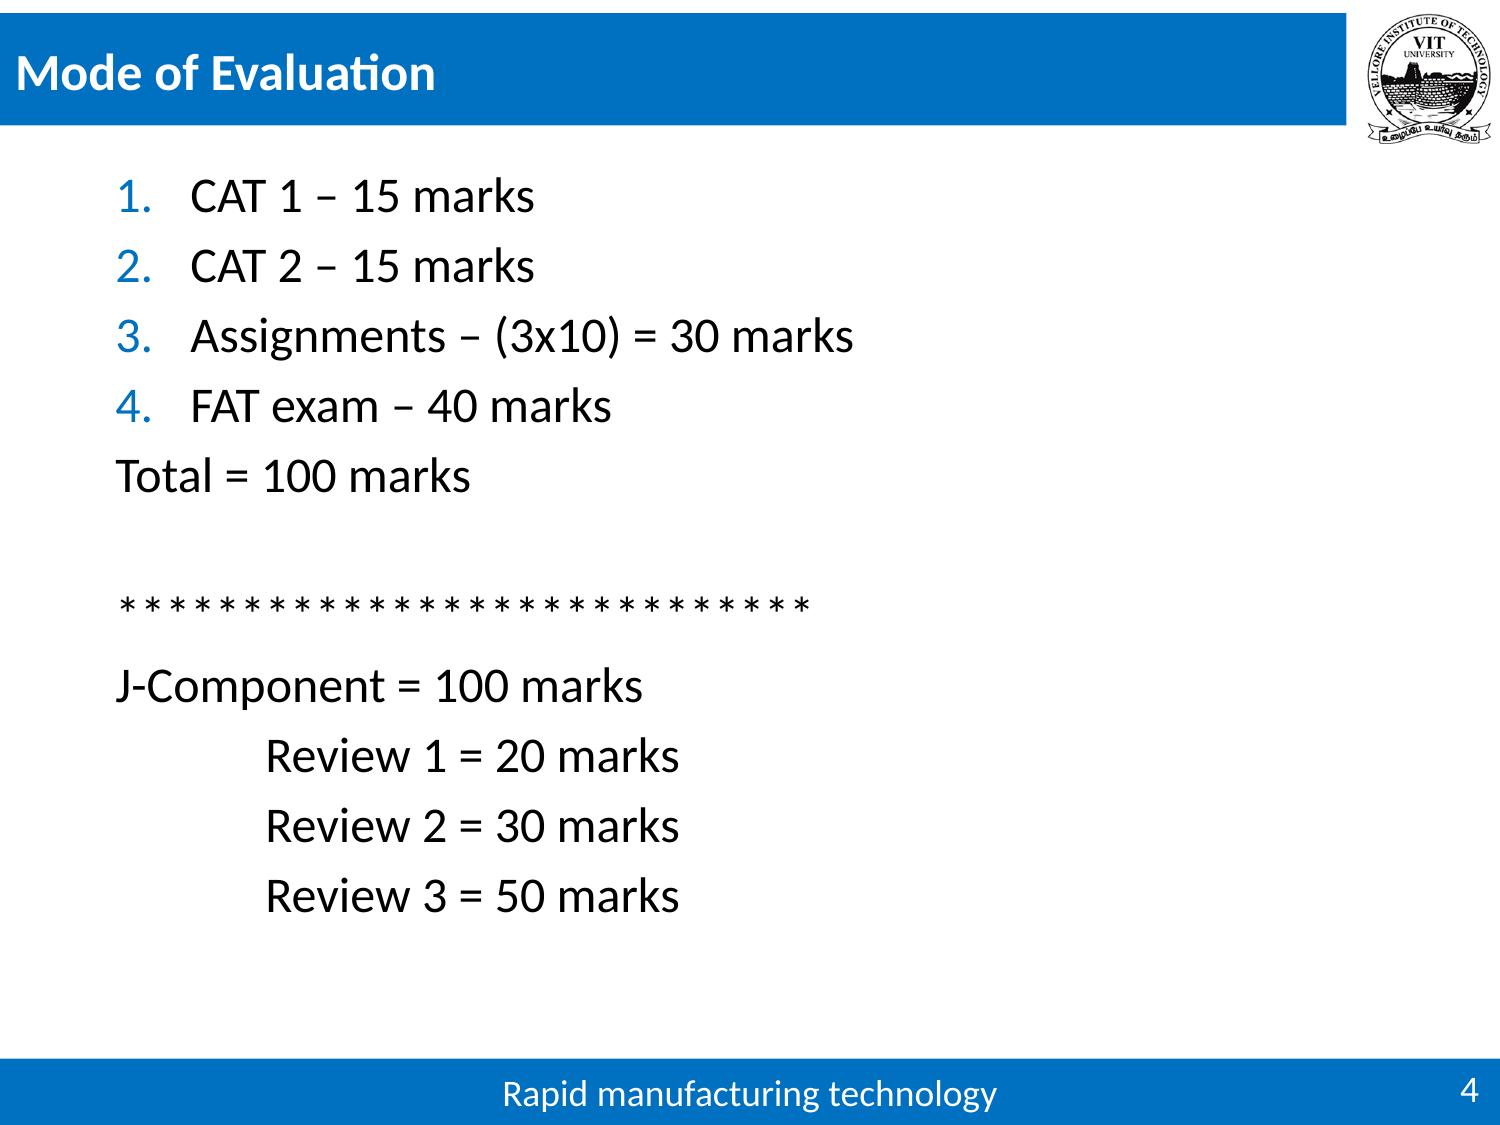

# Mode of Evaluation
CAT 1 – 15 marks
CAT 2 – 15 marks
Assignments – (3x10) = 30 marks
FAT exam – 40 marks
Total = 100 marks

****************************
J-Component = 100 marks
	Review 1 = 20 marks
	Review 2 = 30 marks
	Review 3 = 50 marks
4
Rapid manufacturing technology